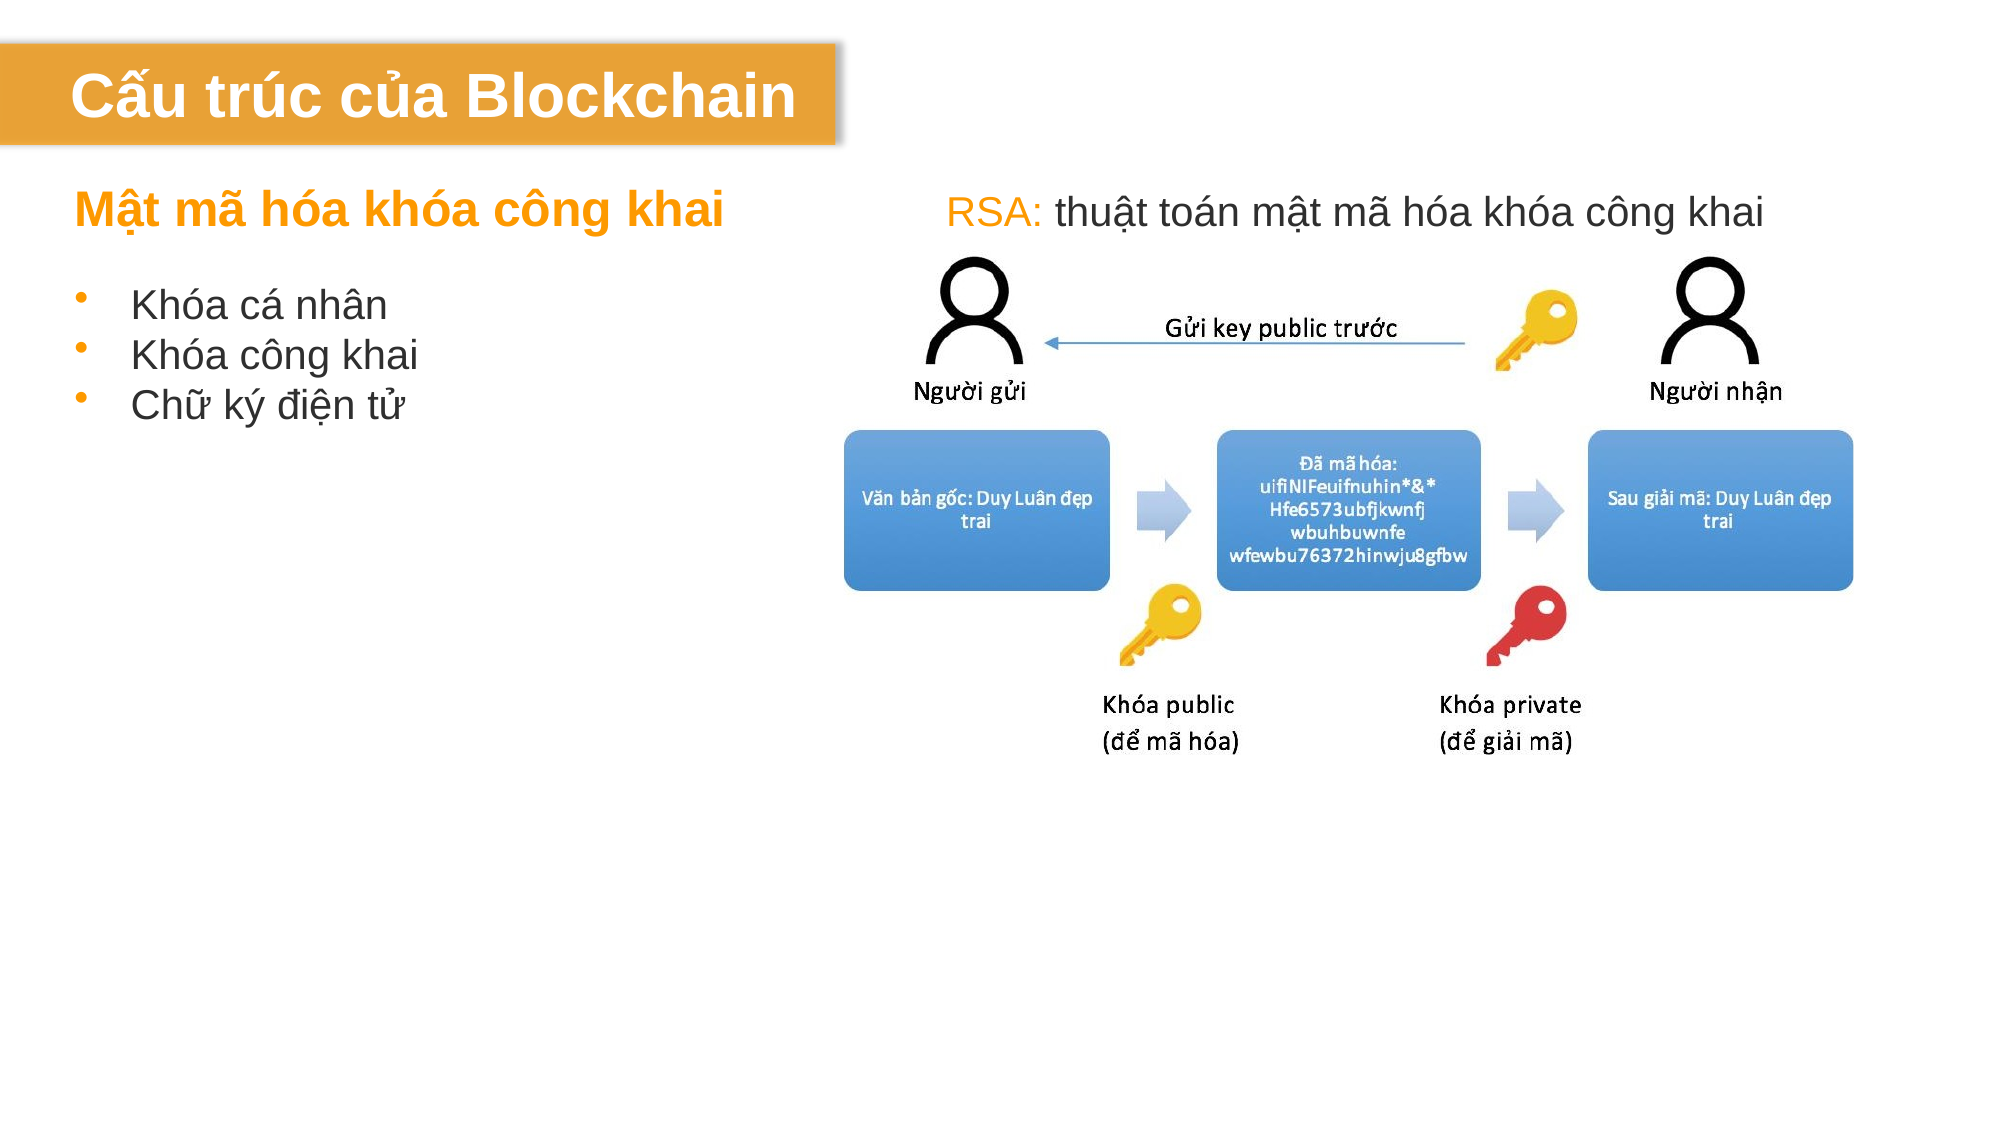

# Cấu trúc của Blockchain
Mật mã hóa khóa công khai
RSA: thuật toán mật mã hóa khóa công khai

Khóa cá nhân
Khóa công khai
Chữ ký điện tử